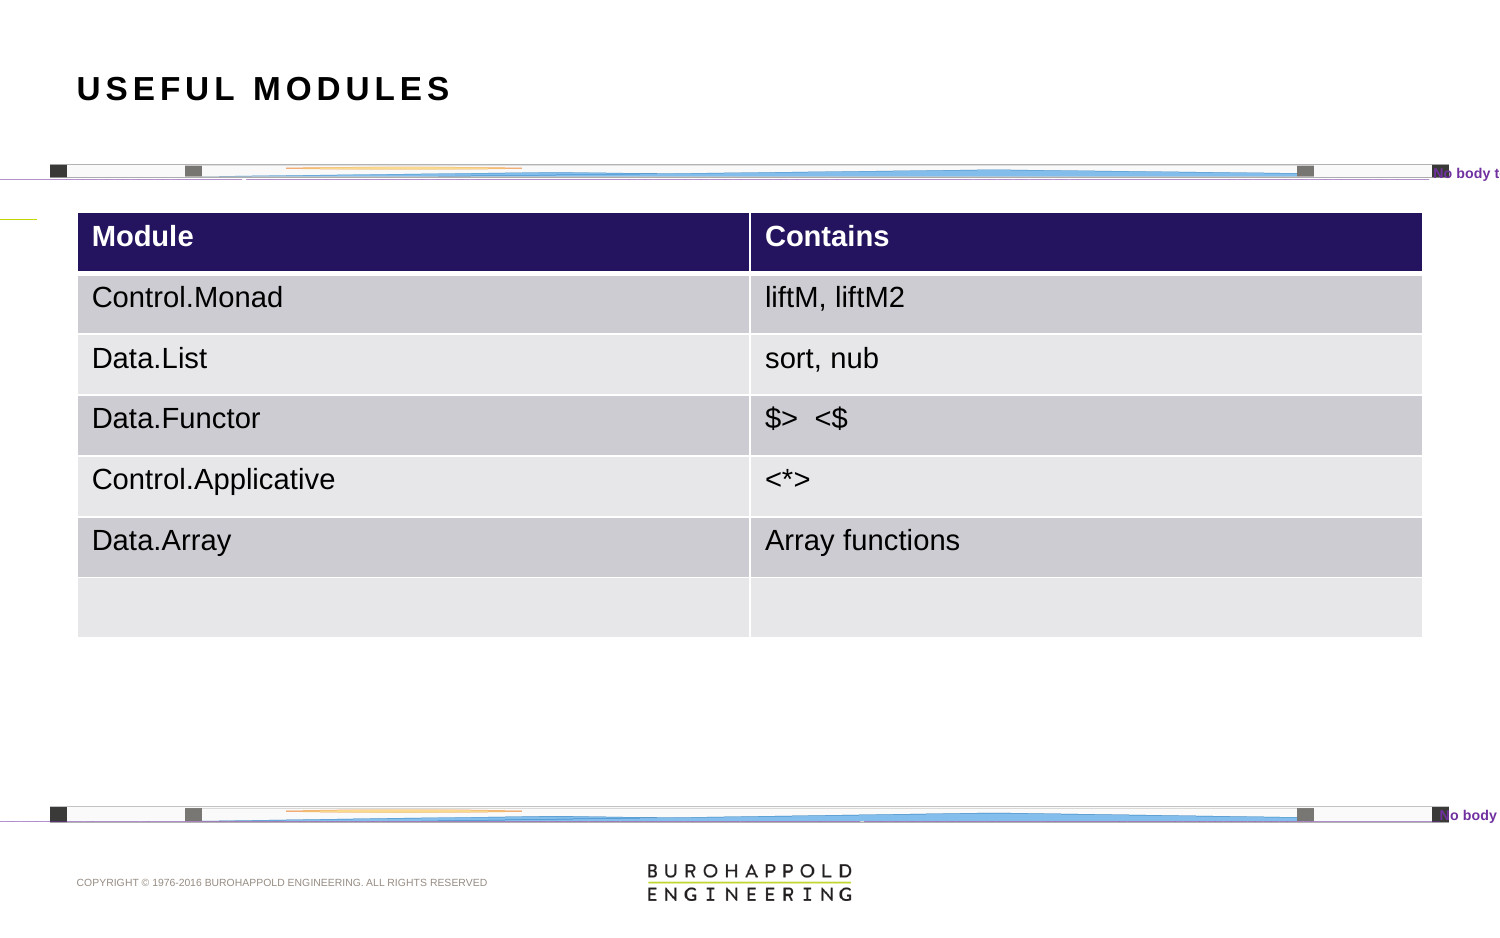

# Useful Modules

| Module | Contains |
| --- | --- |
| Control.Monad | liftM, liftM2 |
| Data.List | sort, nub |
| Data.Functor | $> <$ |
| Control.Applicative | <\*> |
| Data.Array | Array functions |
|  |  |